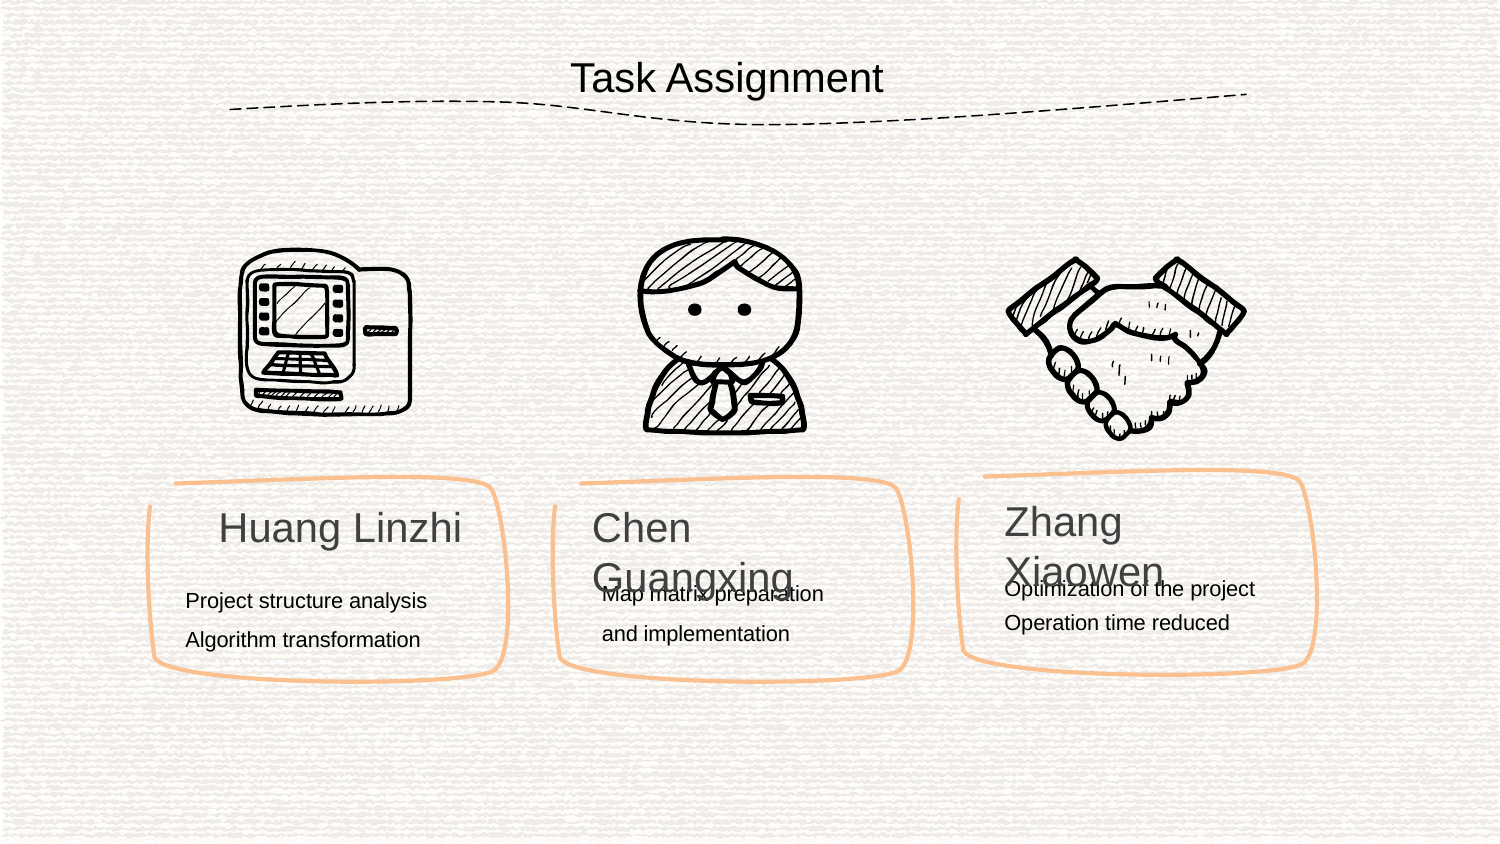

Task Assignment

Zhang Xiaowen
Huang Linzhi
Chen Guangxing
Map matrix preparation and implementation
Optimization of the project
Operation time reduced
Project structure analysis Algorithm transformation